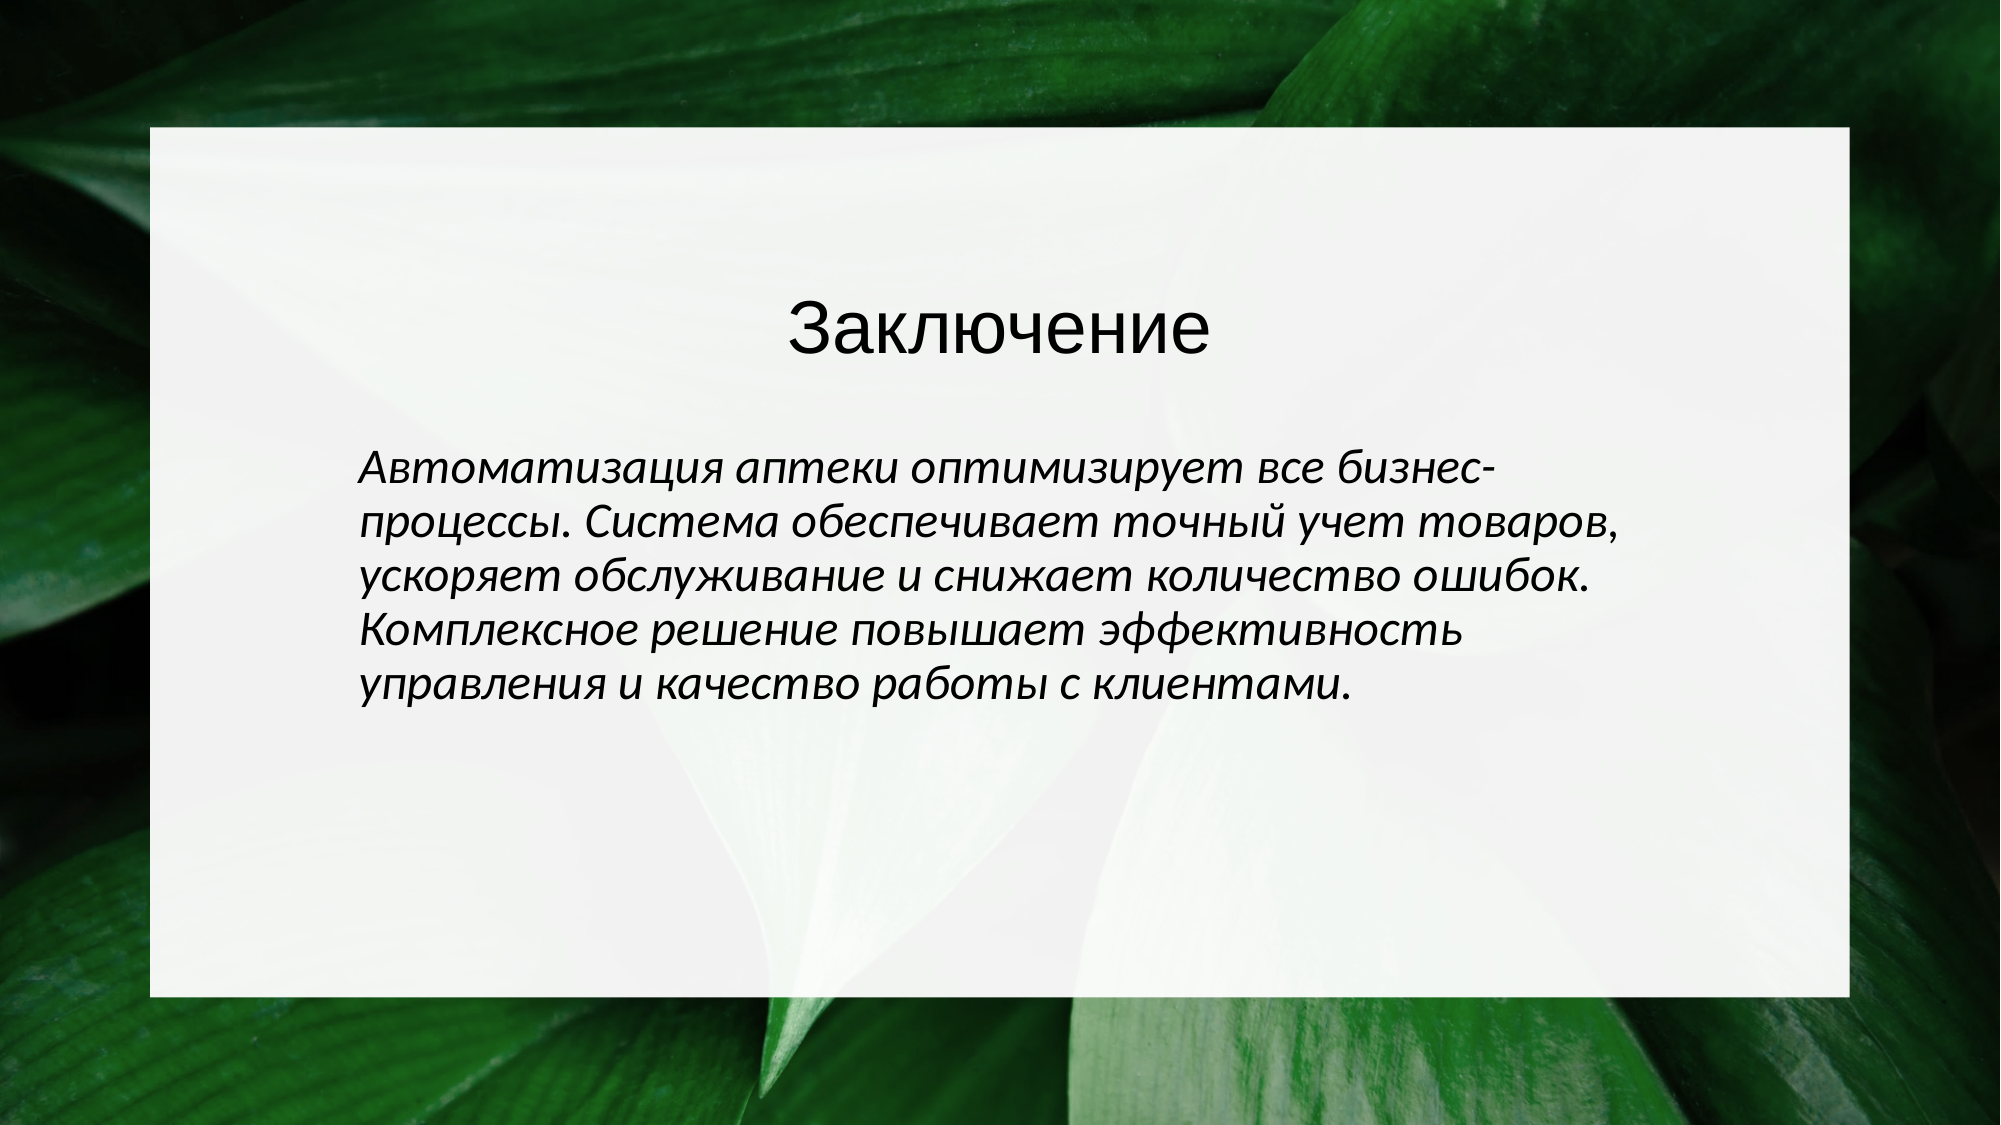

# Заключение
Автоматизация аптеки оптимизирует все бизнес-процессы. Система обеспечивает точный учет товаров, ускоряет обслуживание и снижает количество ошибок. Комплексное решение повышает эффективность управления и качество работы с клиентами.